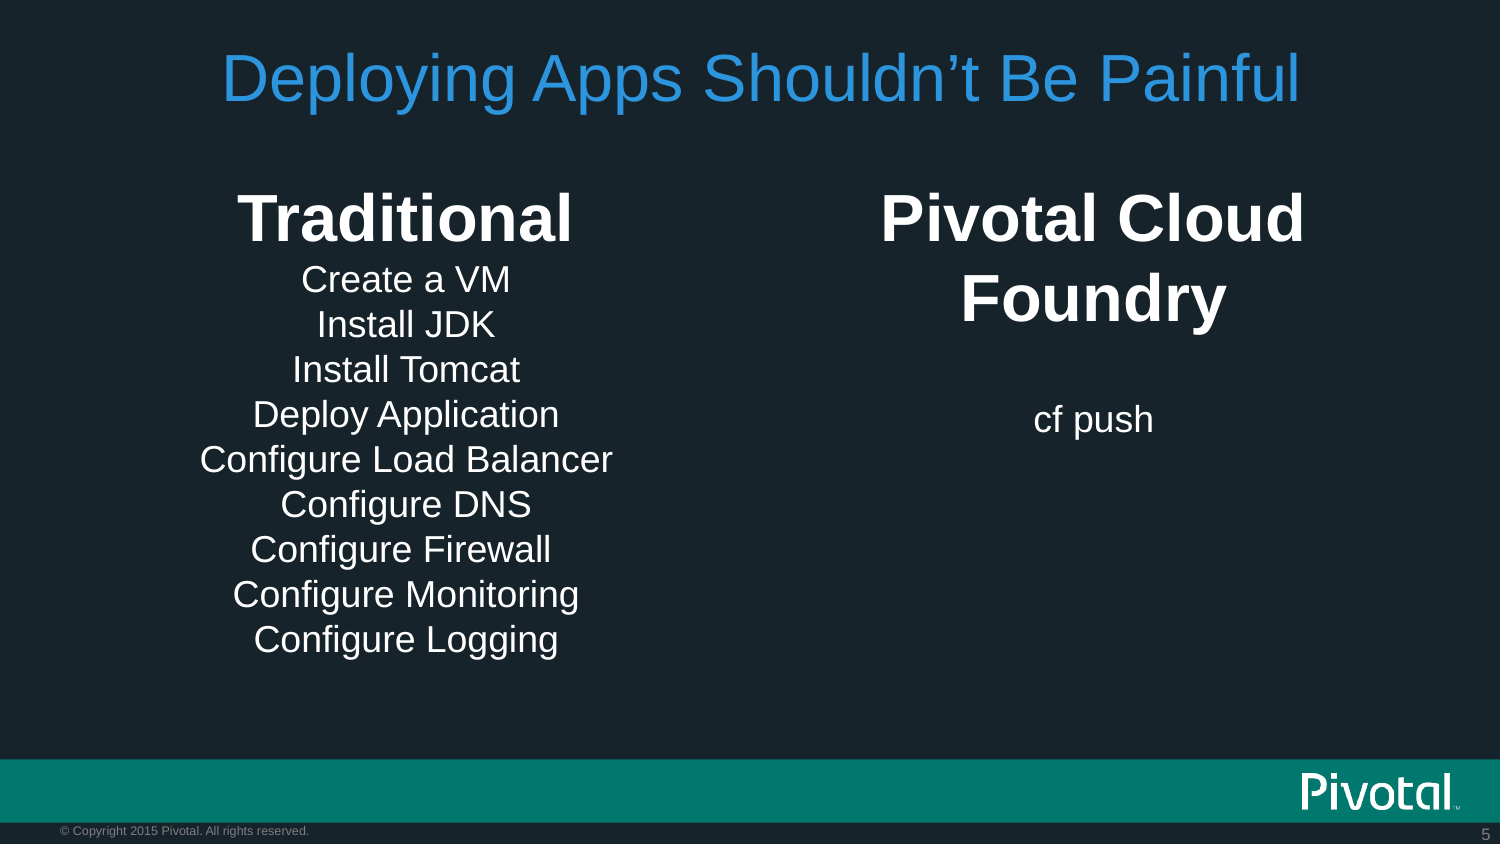

# Deploying Apps Shouldn’t Be Painful
Traditional
Create a VM
Install JDK
Install Tomcat
Deploy Application
Configure Load Balancer
Configure DNS
Configure Firewall
Configure Monitoring
Configure Logging
Pivotal Cloud Foundry

cf push